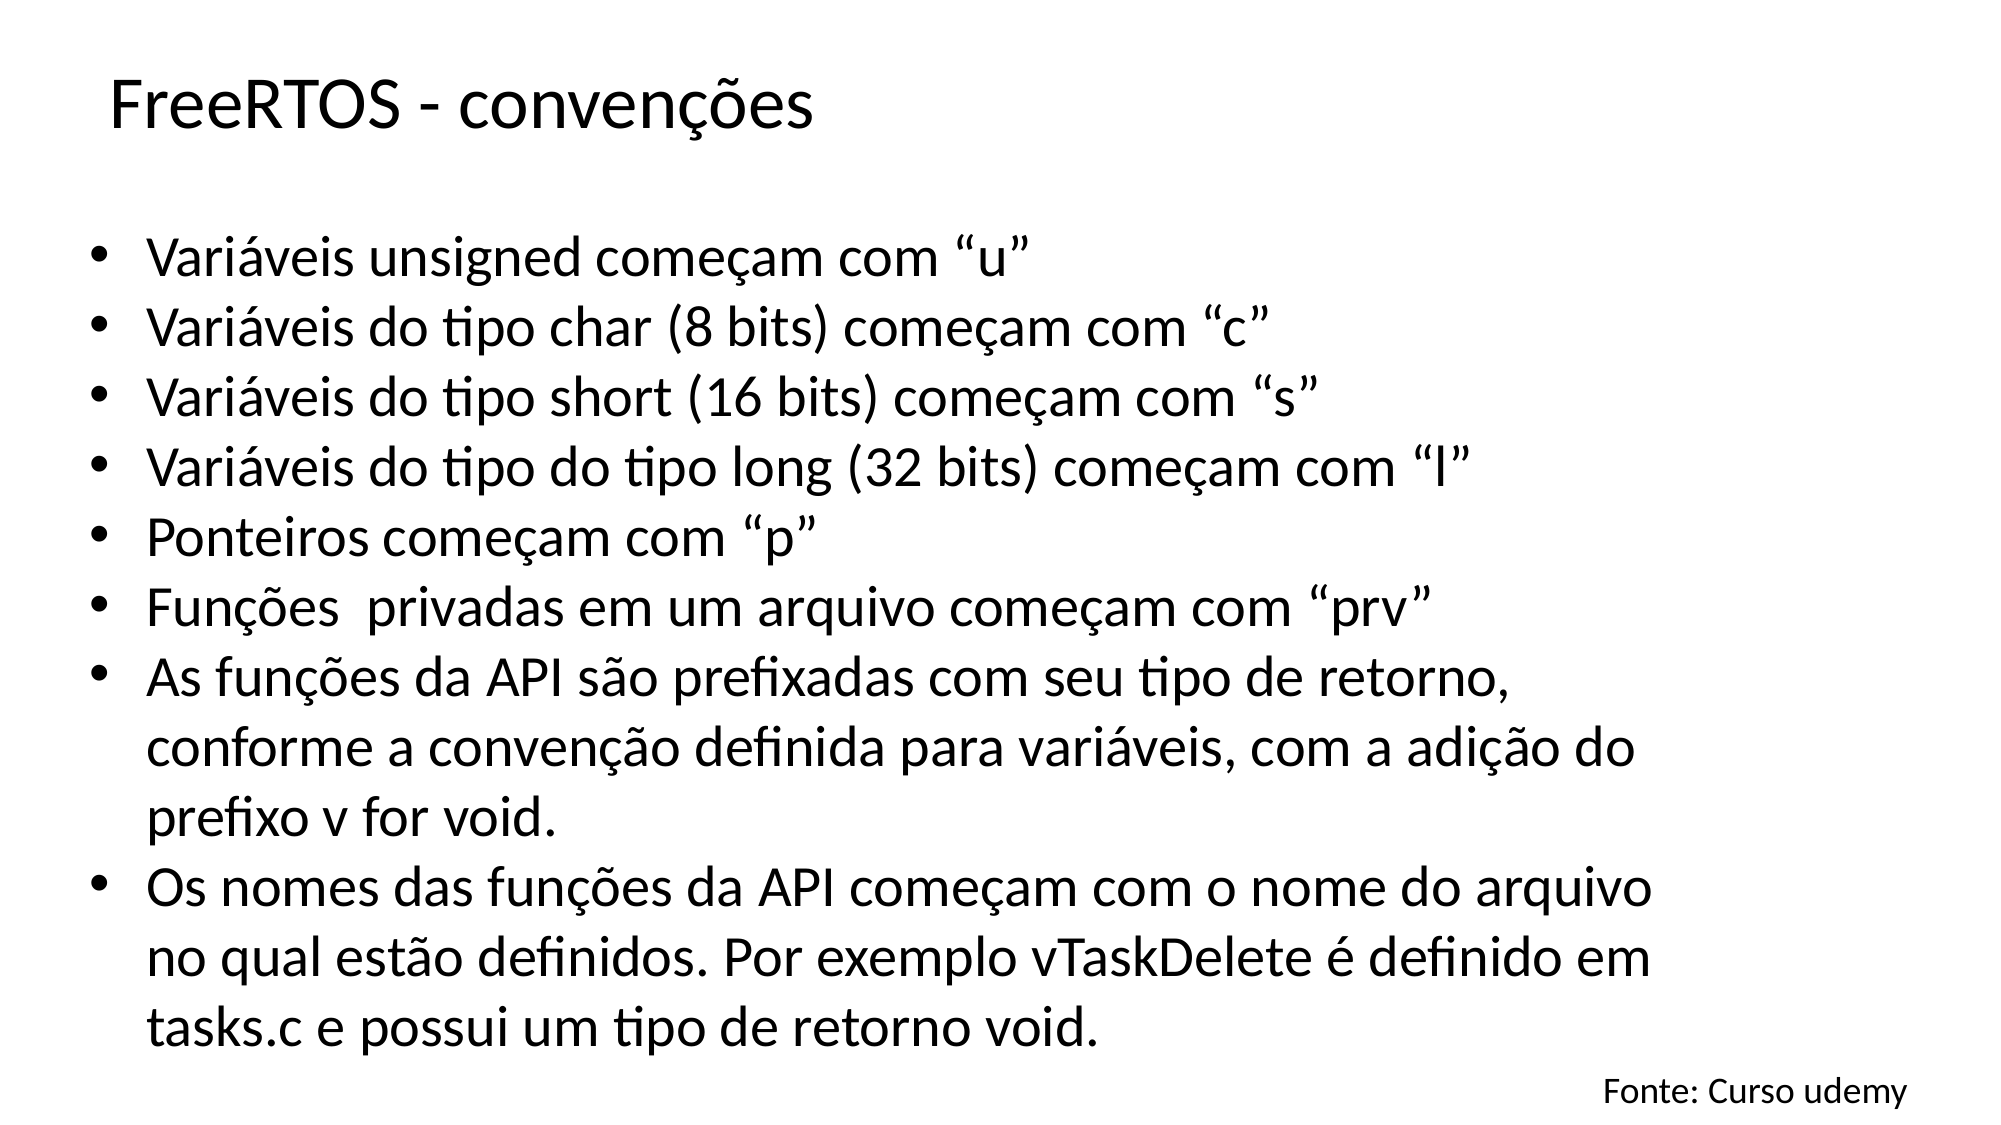

FreeRTOS - convenções
Variáveis unsigned começam com “u”
Variáveis do tipo char (8 bits) começam com “c”
Variáveis do tipo short (16 bits) começam com “s”
Variáveis do tipo do tipo long (32 bits) começam com “l”
Ponteiros começam com “p”
Funções  privadas em um arquivo começam com “prv”
As funções da API são prefixadas com seu tipo de retorno, conforme a convenção definida para variáveis, com a adição do prefixo v for void.
Os nomes das funções da API começam com o nome do arquivo no qual estão definidos. Por exemplo vTaskDelete é definido em tasks.c e possui um tipo de retorno void.

Fonte: Curso udemy